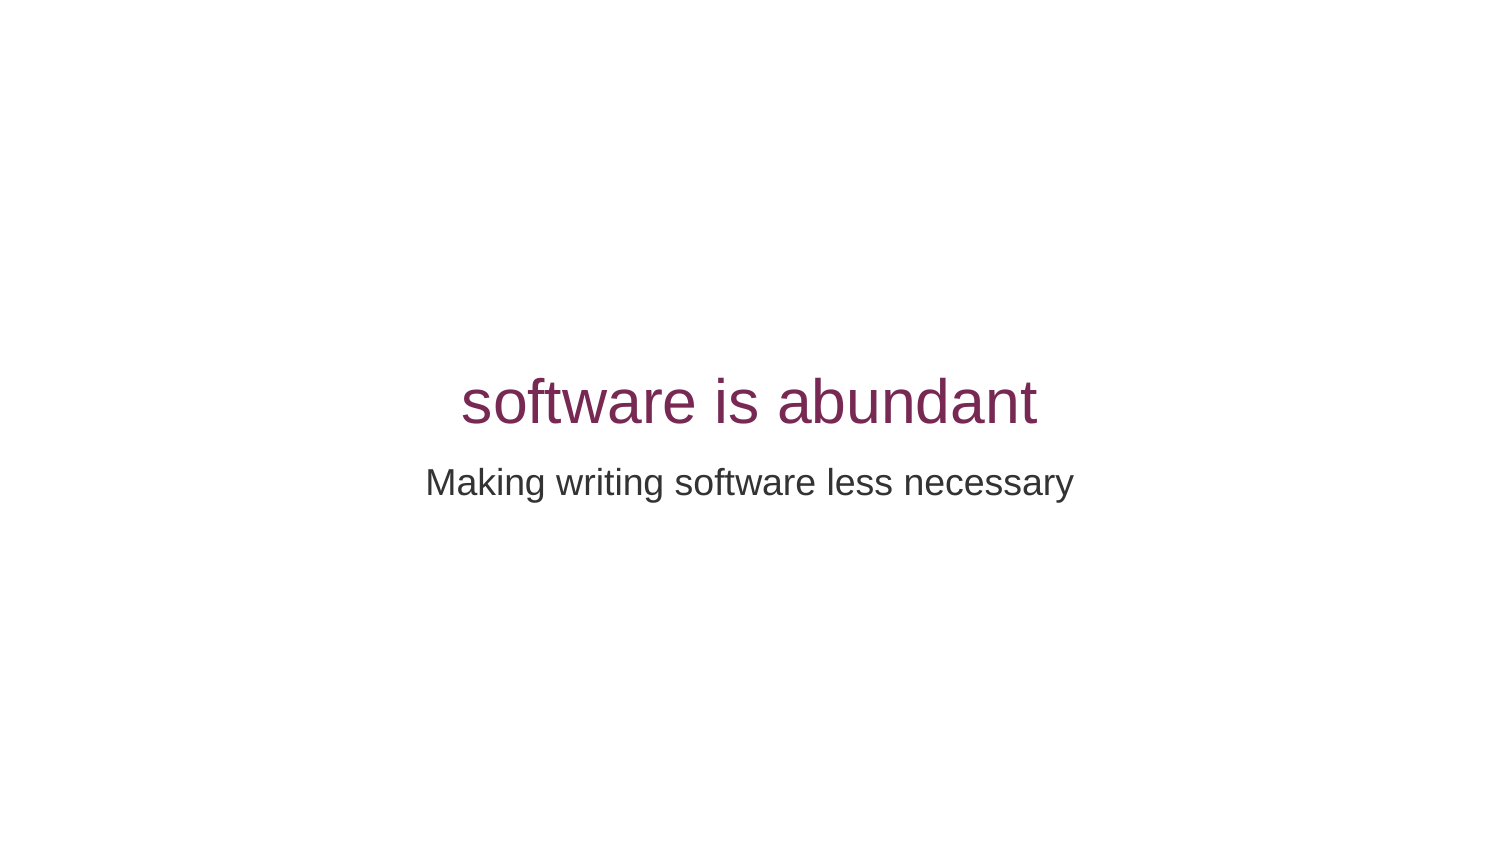

# software is abundant
Making writing software less necessary